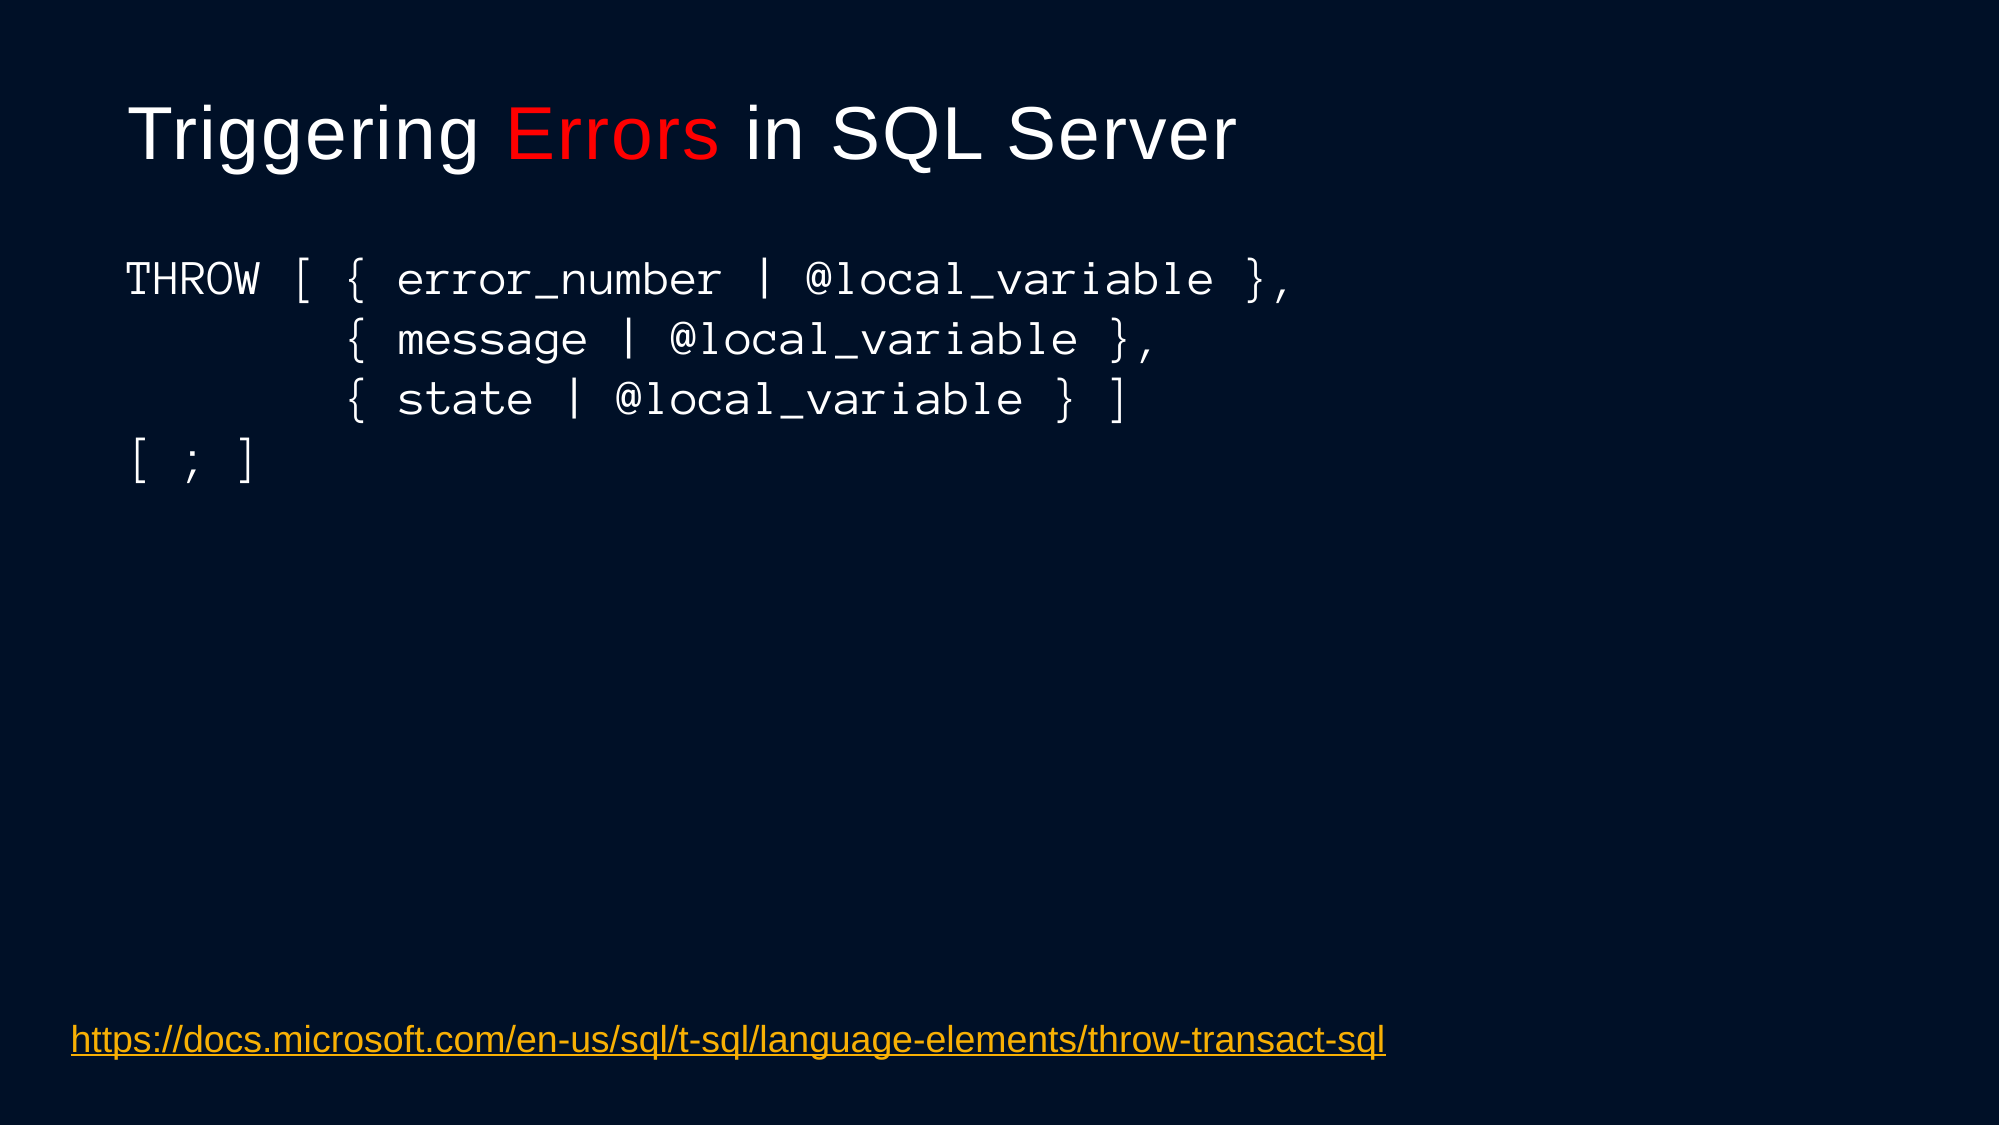

Triggering Errors in SQL Server
THROW [ { error_number | @local_variable },
        { message | @local_variable },
        { state | @local_variable } ]
[ ; ]
https://docs.microsoft.com/en-us/sql/t-sql/language-elements/throw-transact-sql